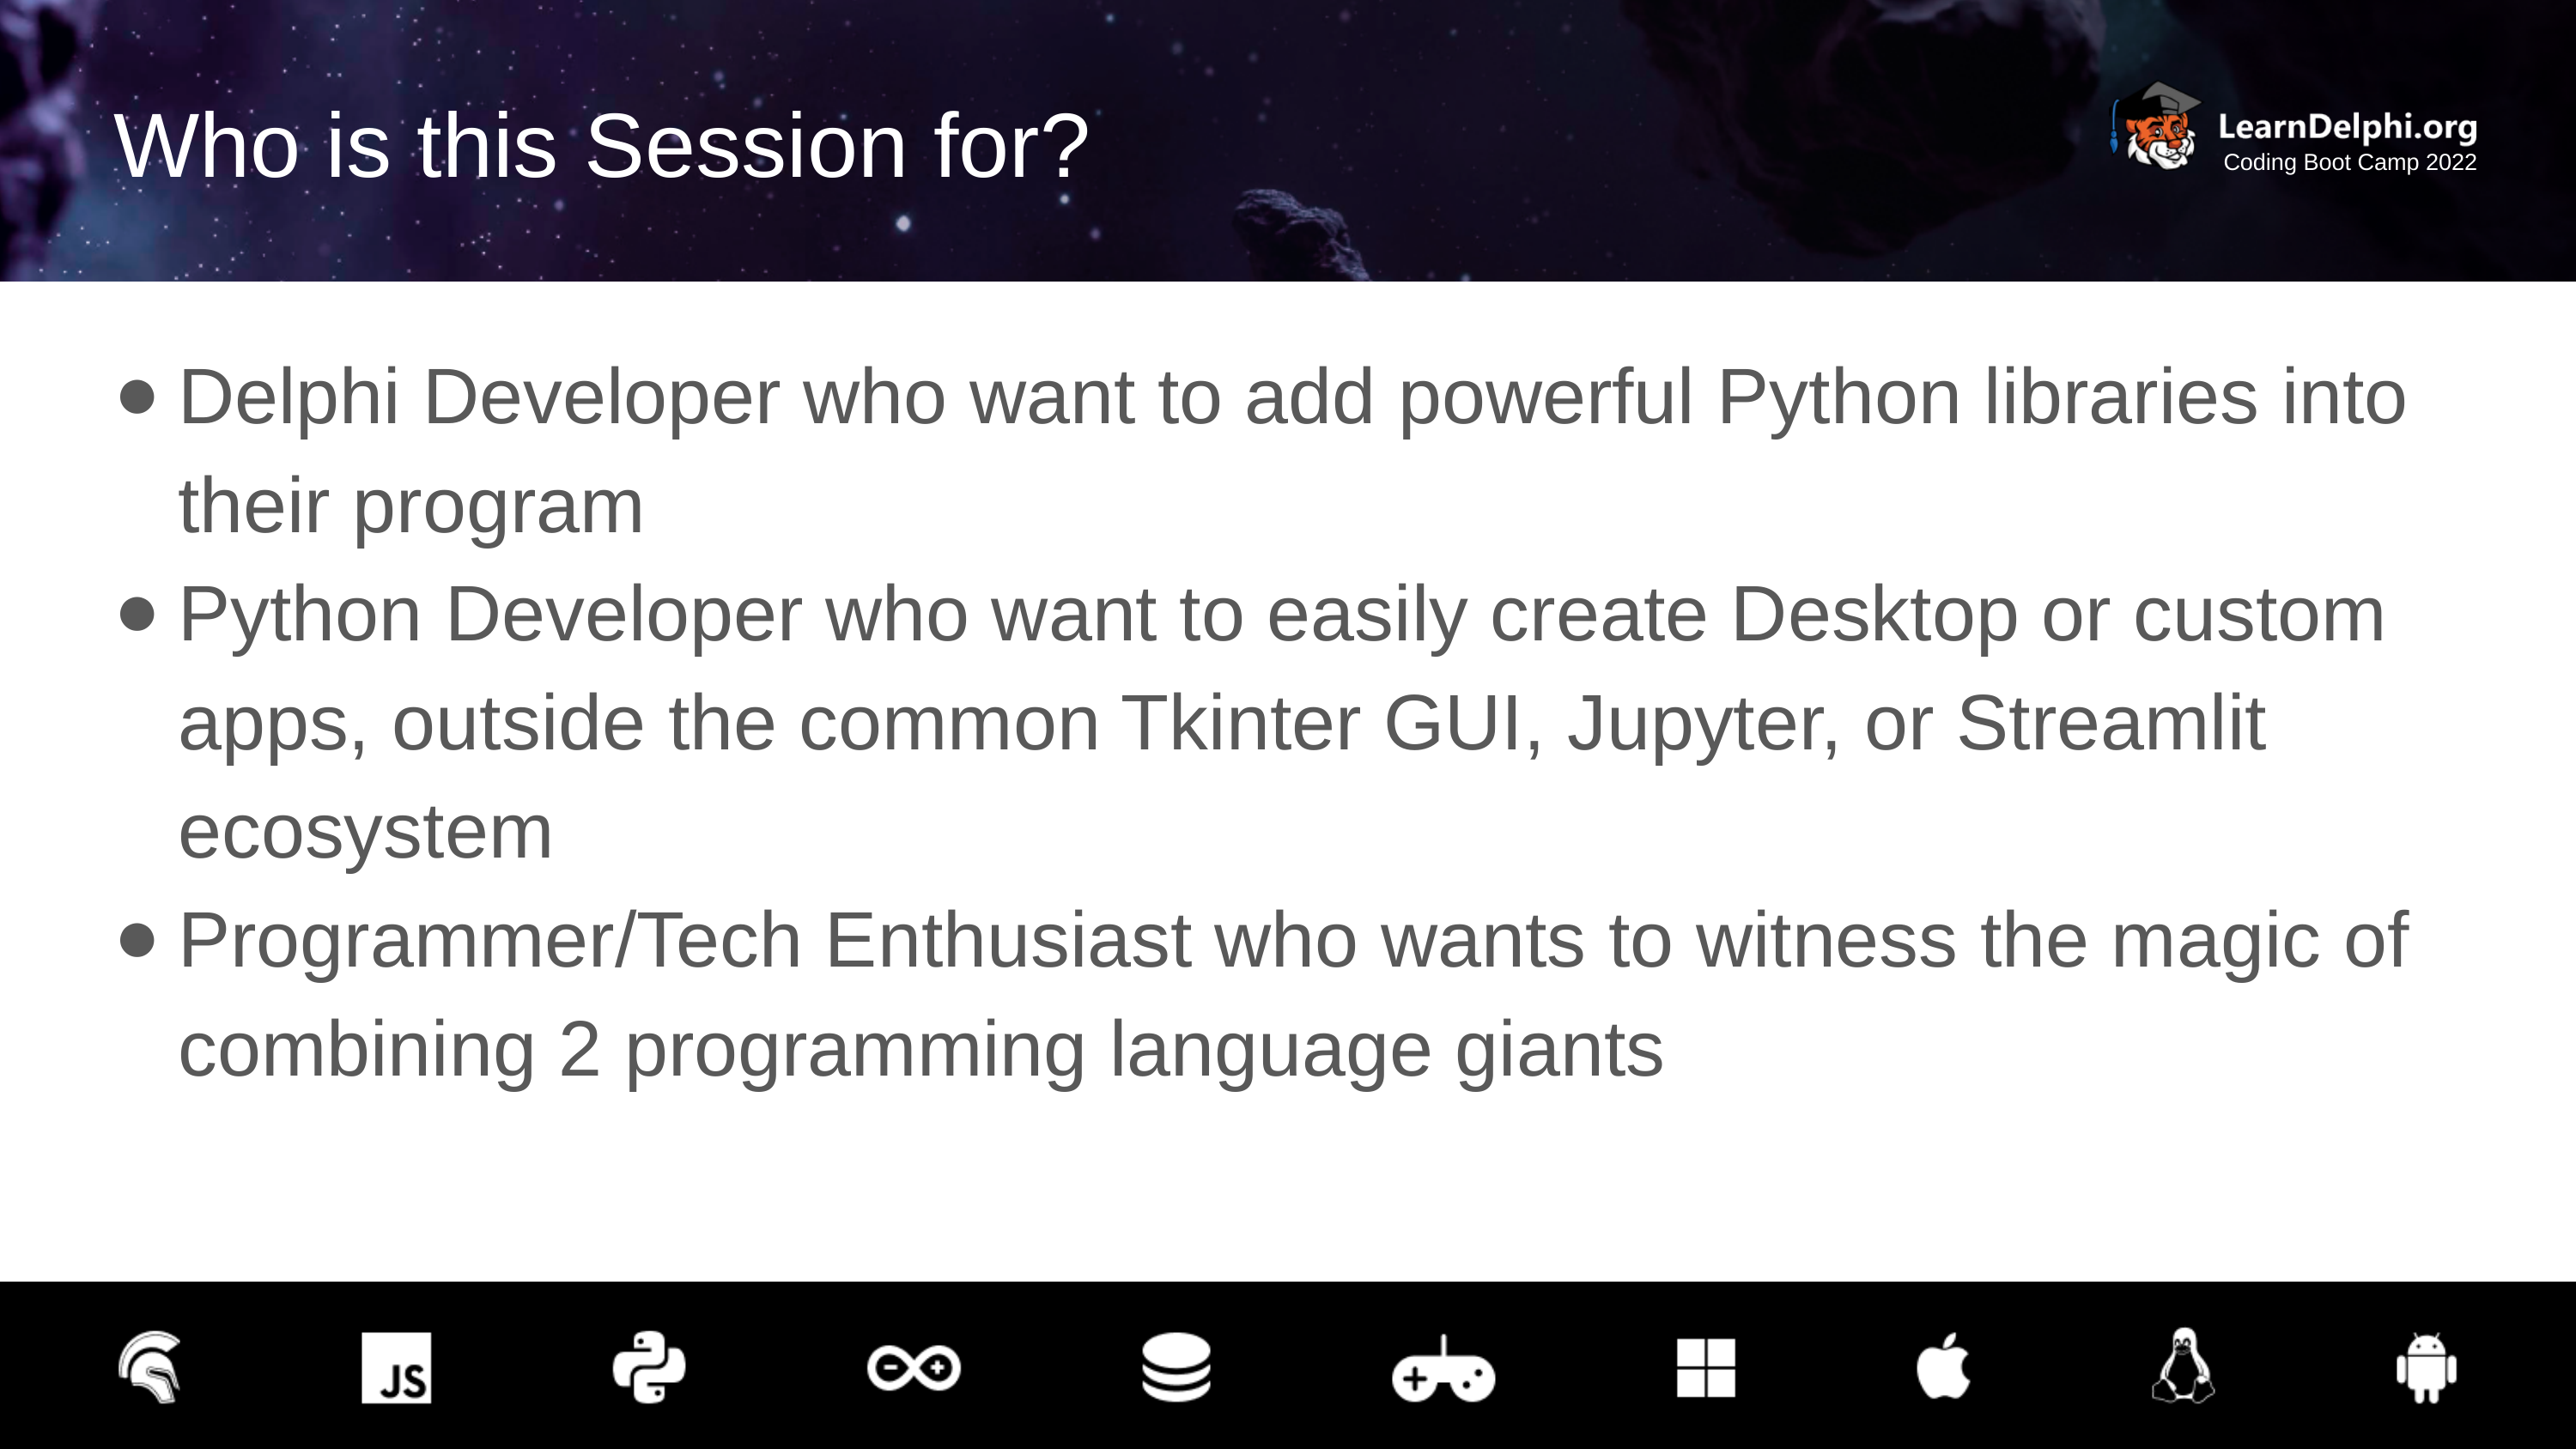

# Who is this Session for?
Delphi Developer who want to add powerful Python libraries into their program
Python Developer who want to easily create Desktop or custom apps, outside the common Tkinter GUI, Jupyter, or Streamlit ecosystem
Programmer/Tech Enthusiast who wants to witness the magic of combining 2 programming language giants